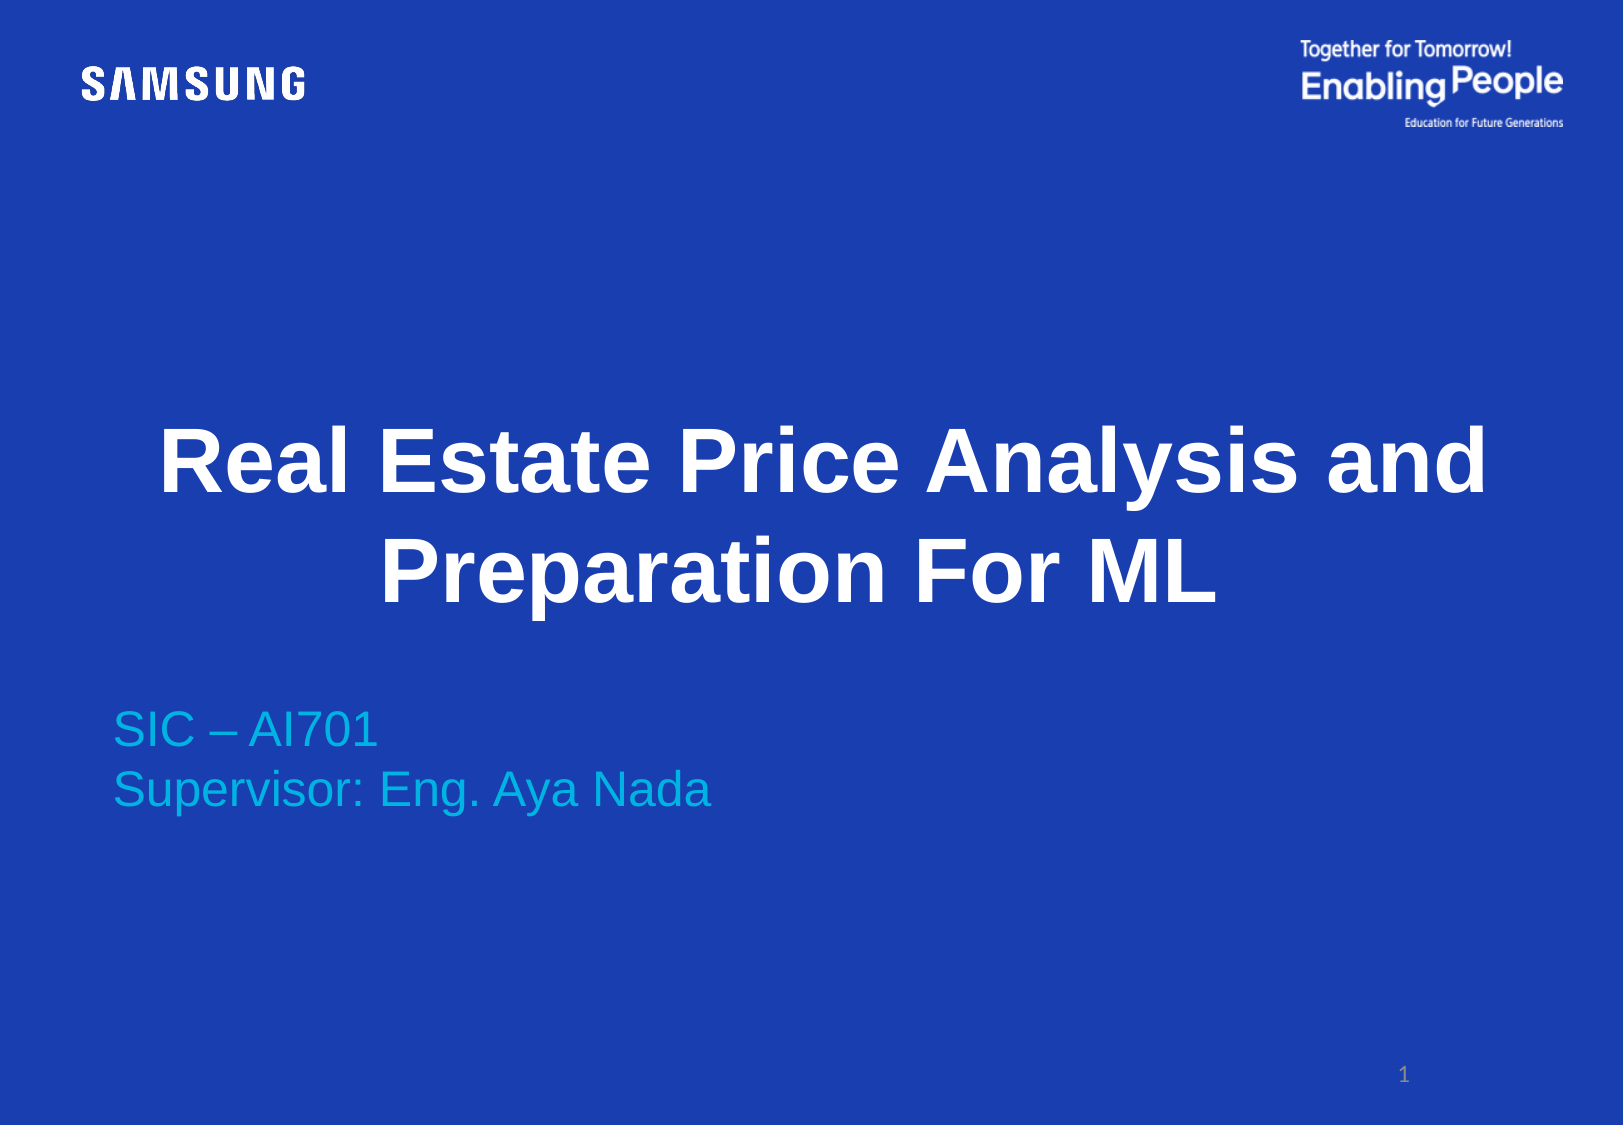

Real Estate Price Analysis and Preparation For ML
SIC – AI701
Supervisor: Eng. Aya Nada
1